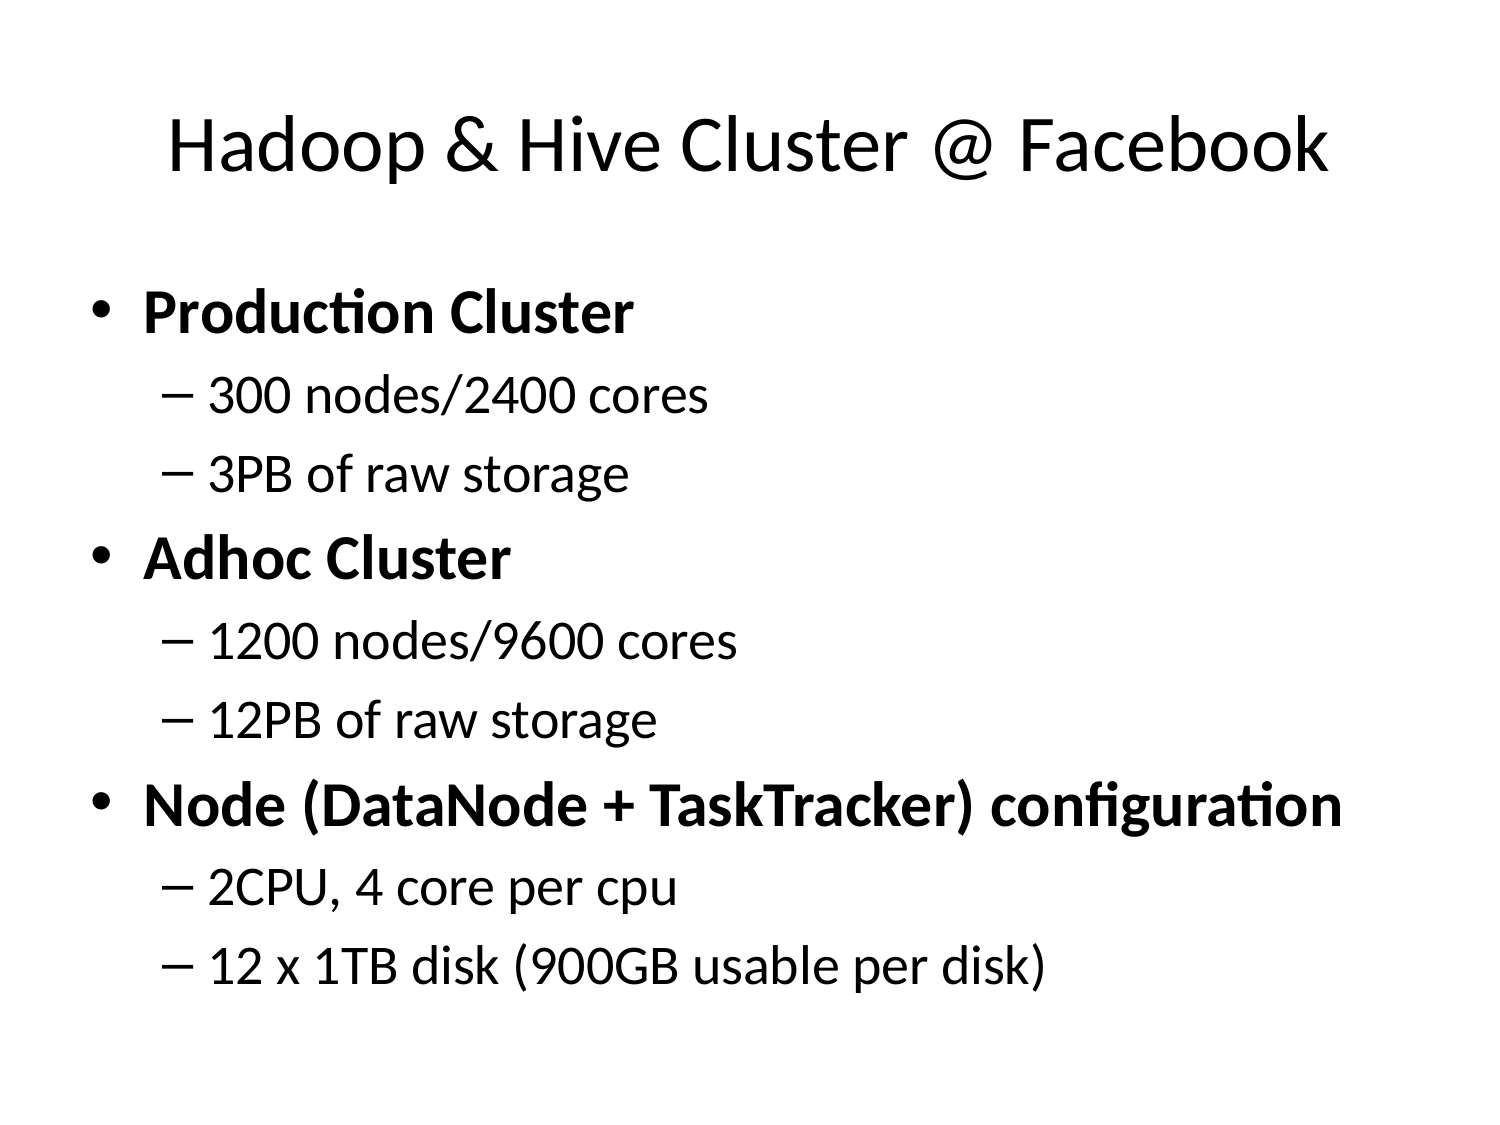

# Hadoop & Hive Cluster @ Facebook
Production Cluster
300 nodes/2400 cores
3PB of raw storage
Adhoc Cluster
1200 nodes/9600 cores
12PB of raw storage
Node (DataNode + TaskTracker) configuration
2CPU, 4 core per cpu
12 x 1TB disk (900GB usable per disk)